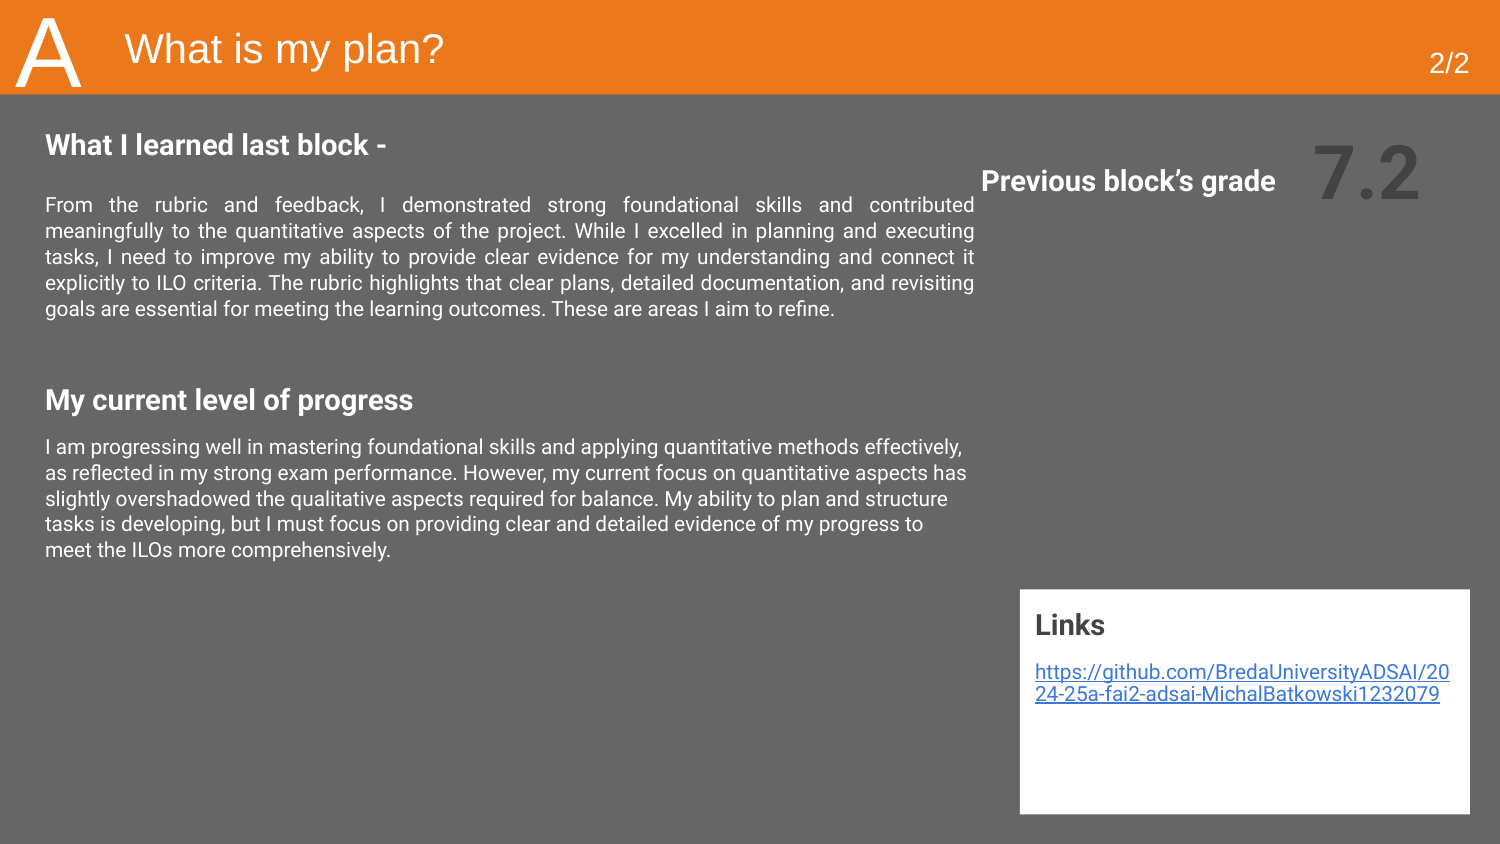

A
# What is my plan?
2/2
What I learned last block -													     Previous block’s grade
7.2
From the rubric and feedback, I demonstrated strong foundational skills and contributed meaningfully to the quantitative aspects of the project. While I excelled in planning and executing tasks, I need to improve my ability to provide clear evidence for my understanding and connect it explicitly to ILO criteria. The rubric highlights that clear plans, detailed documentation, and revisiting goals are essential for meeting the learning outcomes. These are areas I aim to refine.

My current level of progress
I am progressing well in mastering foundational skills and applying quantitative methods effectively, as reflected in my strong exam performance. However, my current focus on quantitative aspects has slightly overshadowed the qualitative aspects required for balance. My ability to plan and structure tasks is developing, but I must focus on providing clear and detailed evidence of my progress to meet the ILOs more comprehensively.
Links
https://github.com/BredaUniversityADSAI/2024-25a-fai2-adsai-MichalBatkowski1232079